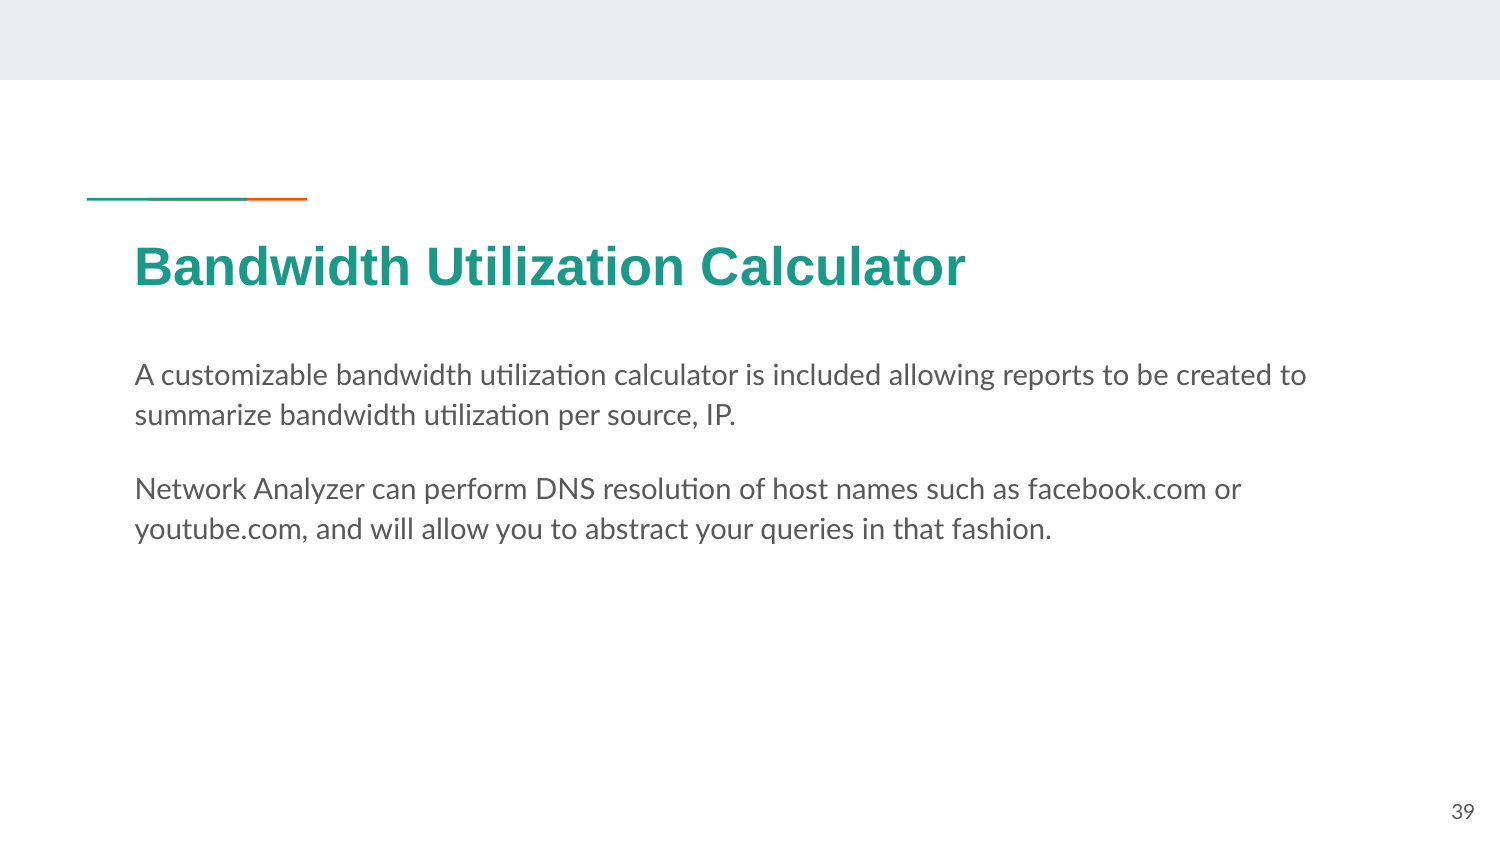

# Bandwidth Utilization Calculator
A customizable bandwidth utilization calculator is included allowing reports to be created to summarize bandwidth utilization per source, IP.
Network Analyzer can perform DNS resolution of host names such as facebook.com or youtube.com, and will allow you to abstract your queries in that fashion.
39